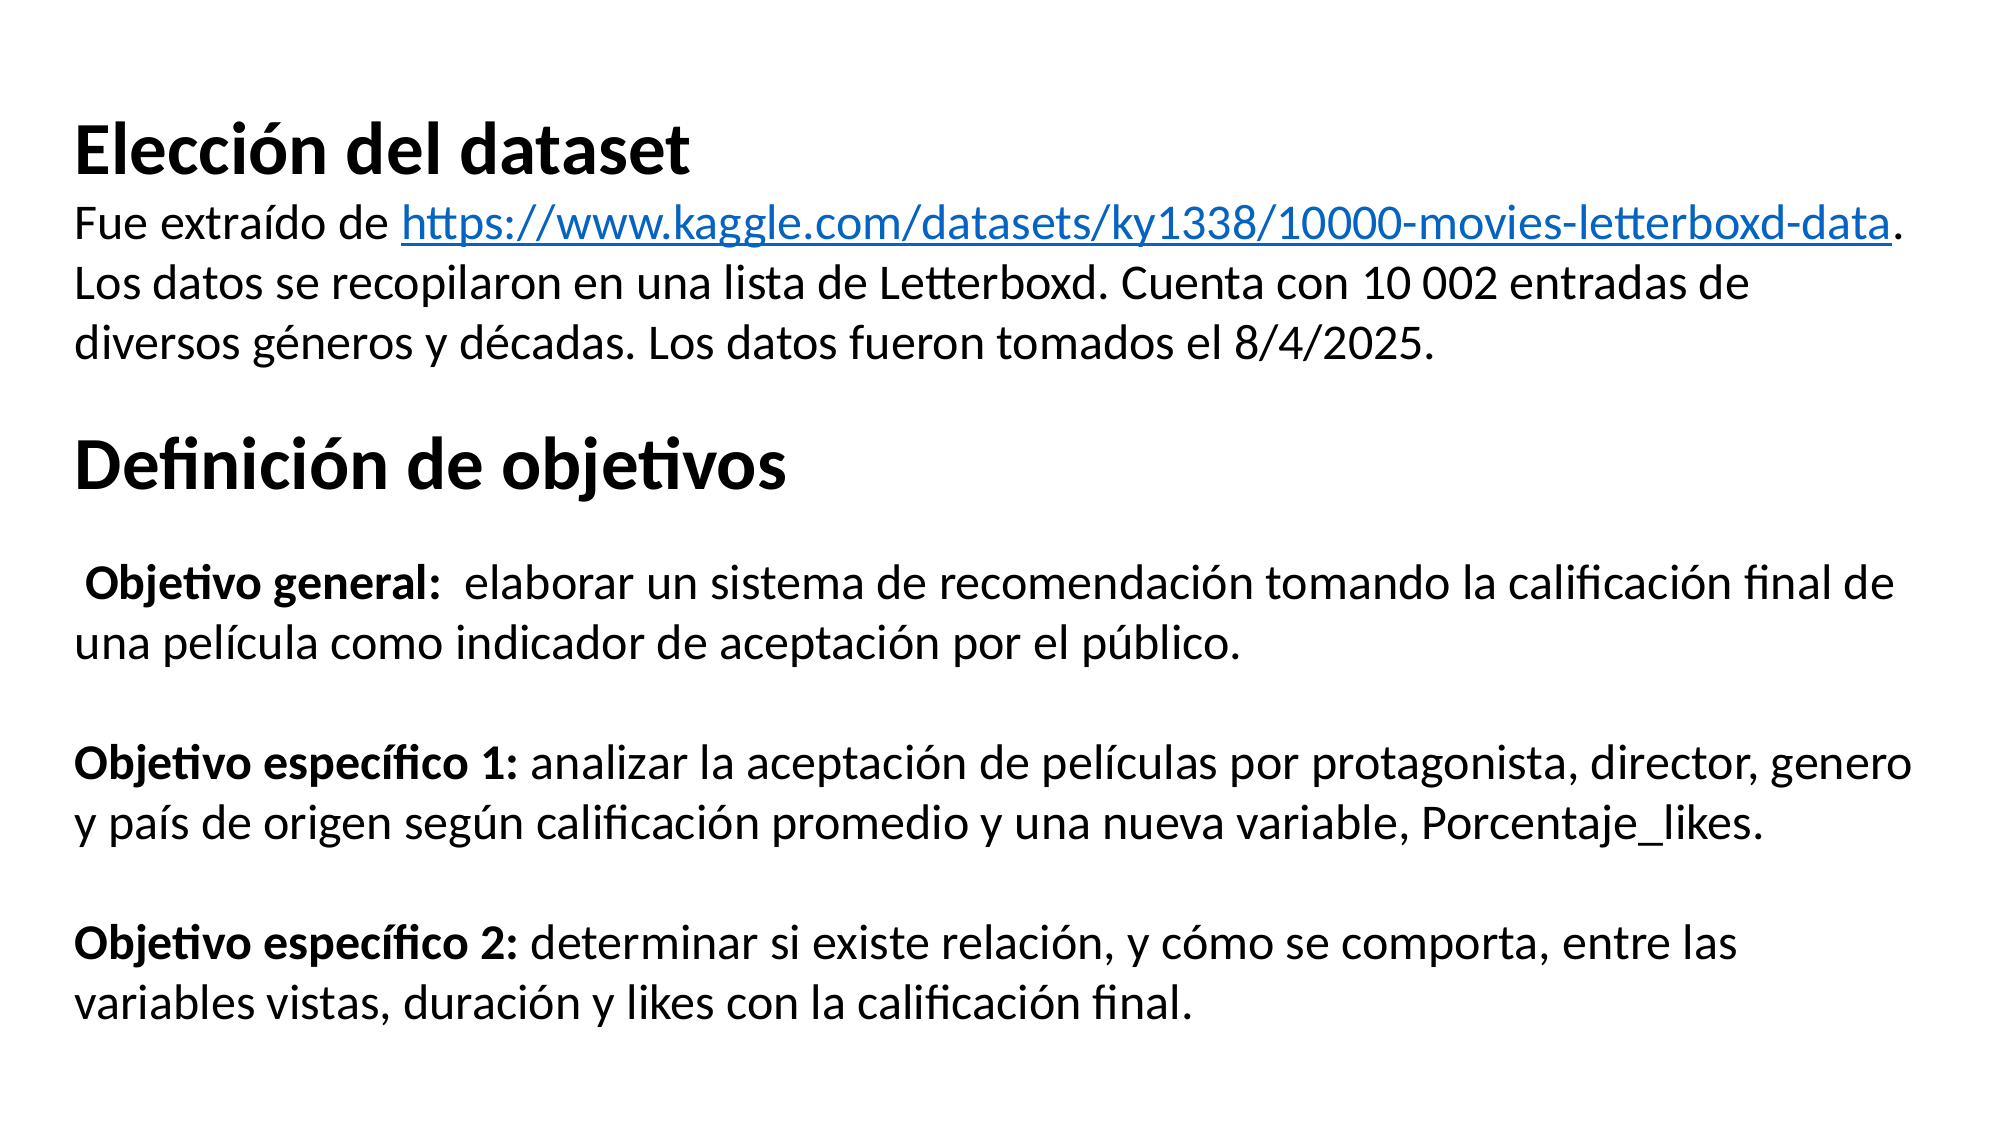

Elección del dataset
Fue extraído de https://www.kaggle.com/datasets/ky1338/10000-movies-letterboxd-data.
Los datos se recopilaron en una lista de Letterboxd. Cuenta con 10 002 entradas de diversos géneros y décadas. Los datos fueron tomados el 8/4/2025.

Definición de objetivos

 Objetivo general:  elaborar un sistema de recomendación tomando la calificación final de una película como indicador de aceptación por el público.

Objetivo específico 1: analizar la aceptación de películas por protagonista, director, genero y país de origen según calificación promedio y una nueva variable, Porcentaje_likes.

Objetivo específico 2: determinar si existe relación, y cómo se comporta, entre las variables vistas, duración y likes con la calificación final.